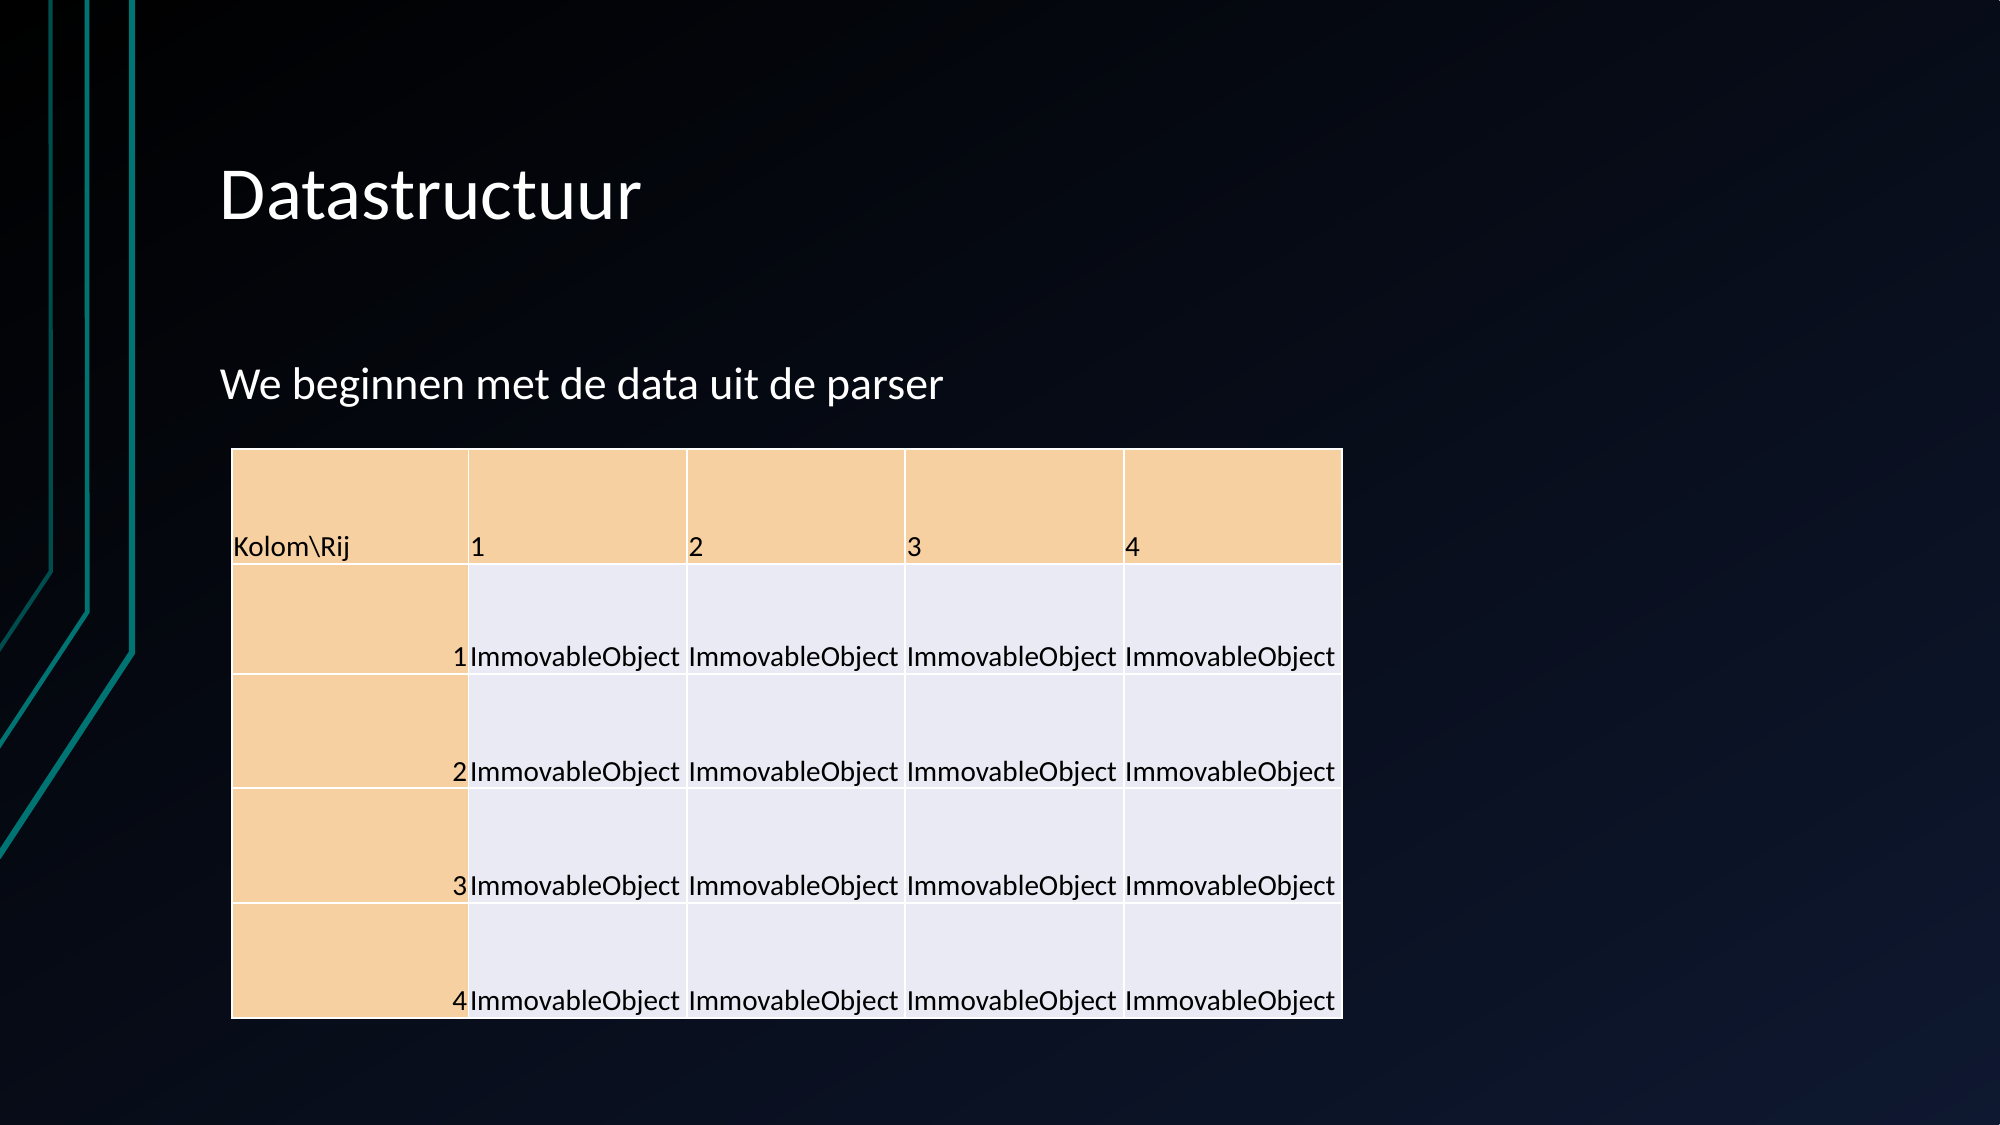

# Datastructuur
We beginnen met de data uit de parser
| Kolom\Rij | 1 | 2 | 3 | 4 |
| --- | --- | --- | --- | --- |
| 1 | ImmovableObject | ImmovableObject | ImmovableObject | ImmovableObject |
| 2 | ImmovableObject | ImmovableObject | ImmovableObject | ImmovableObject |
| 3 | ImmovableObject | ImmovableObject | ImmovableObject | ImmovableObject |
| 4 | ImmovableObject | ImmovableObject | ImmovableObject | ImmovableObject |